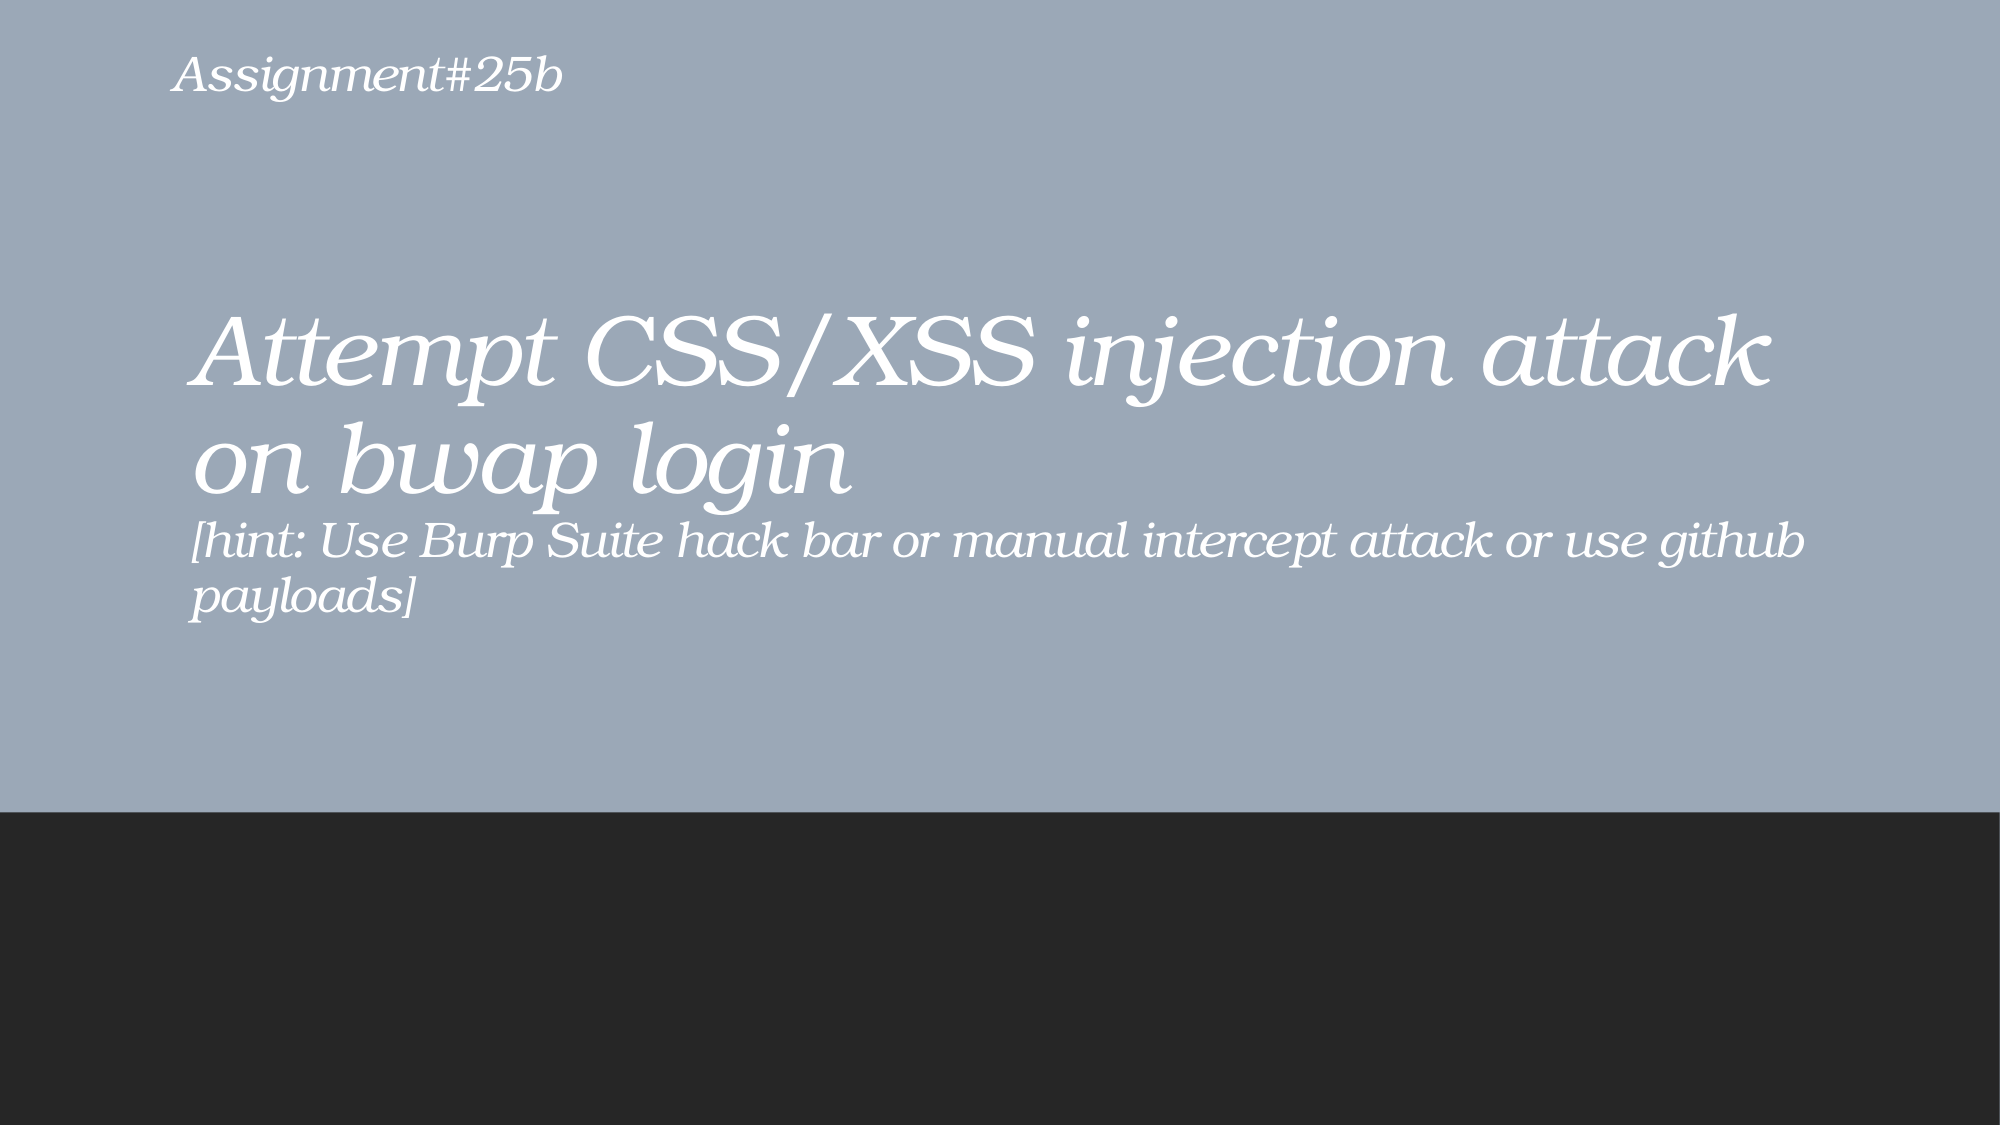

# Assignment#25b
Attempt CSS/XSS injection attack on bwap login
[hint: Use Burp Suite hack bar or manual intercept attack or use github payloads]